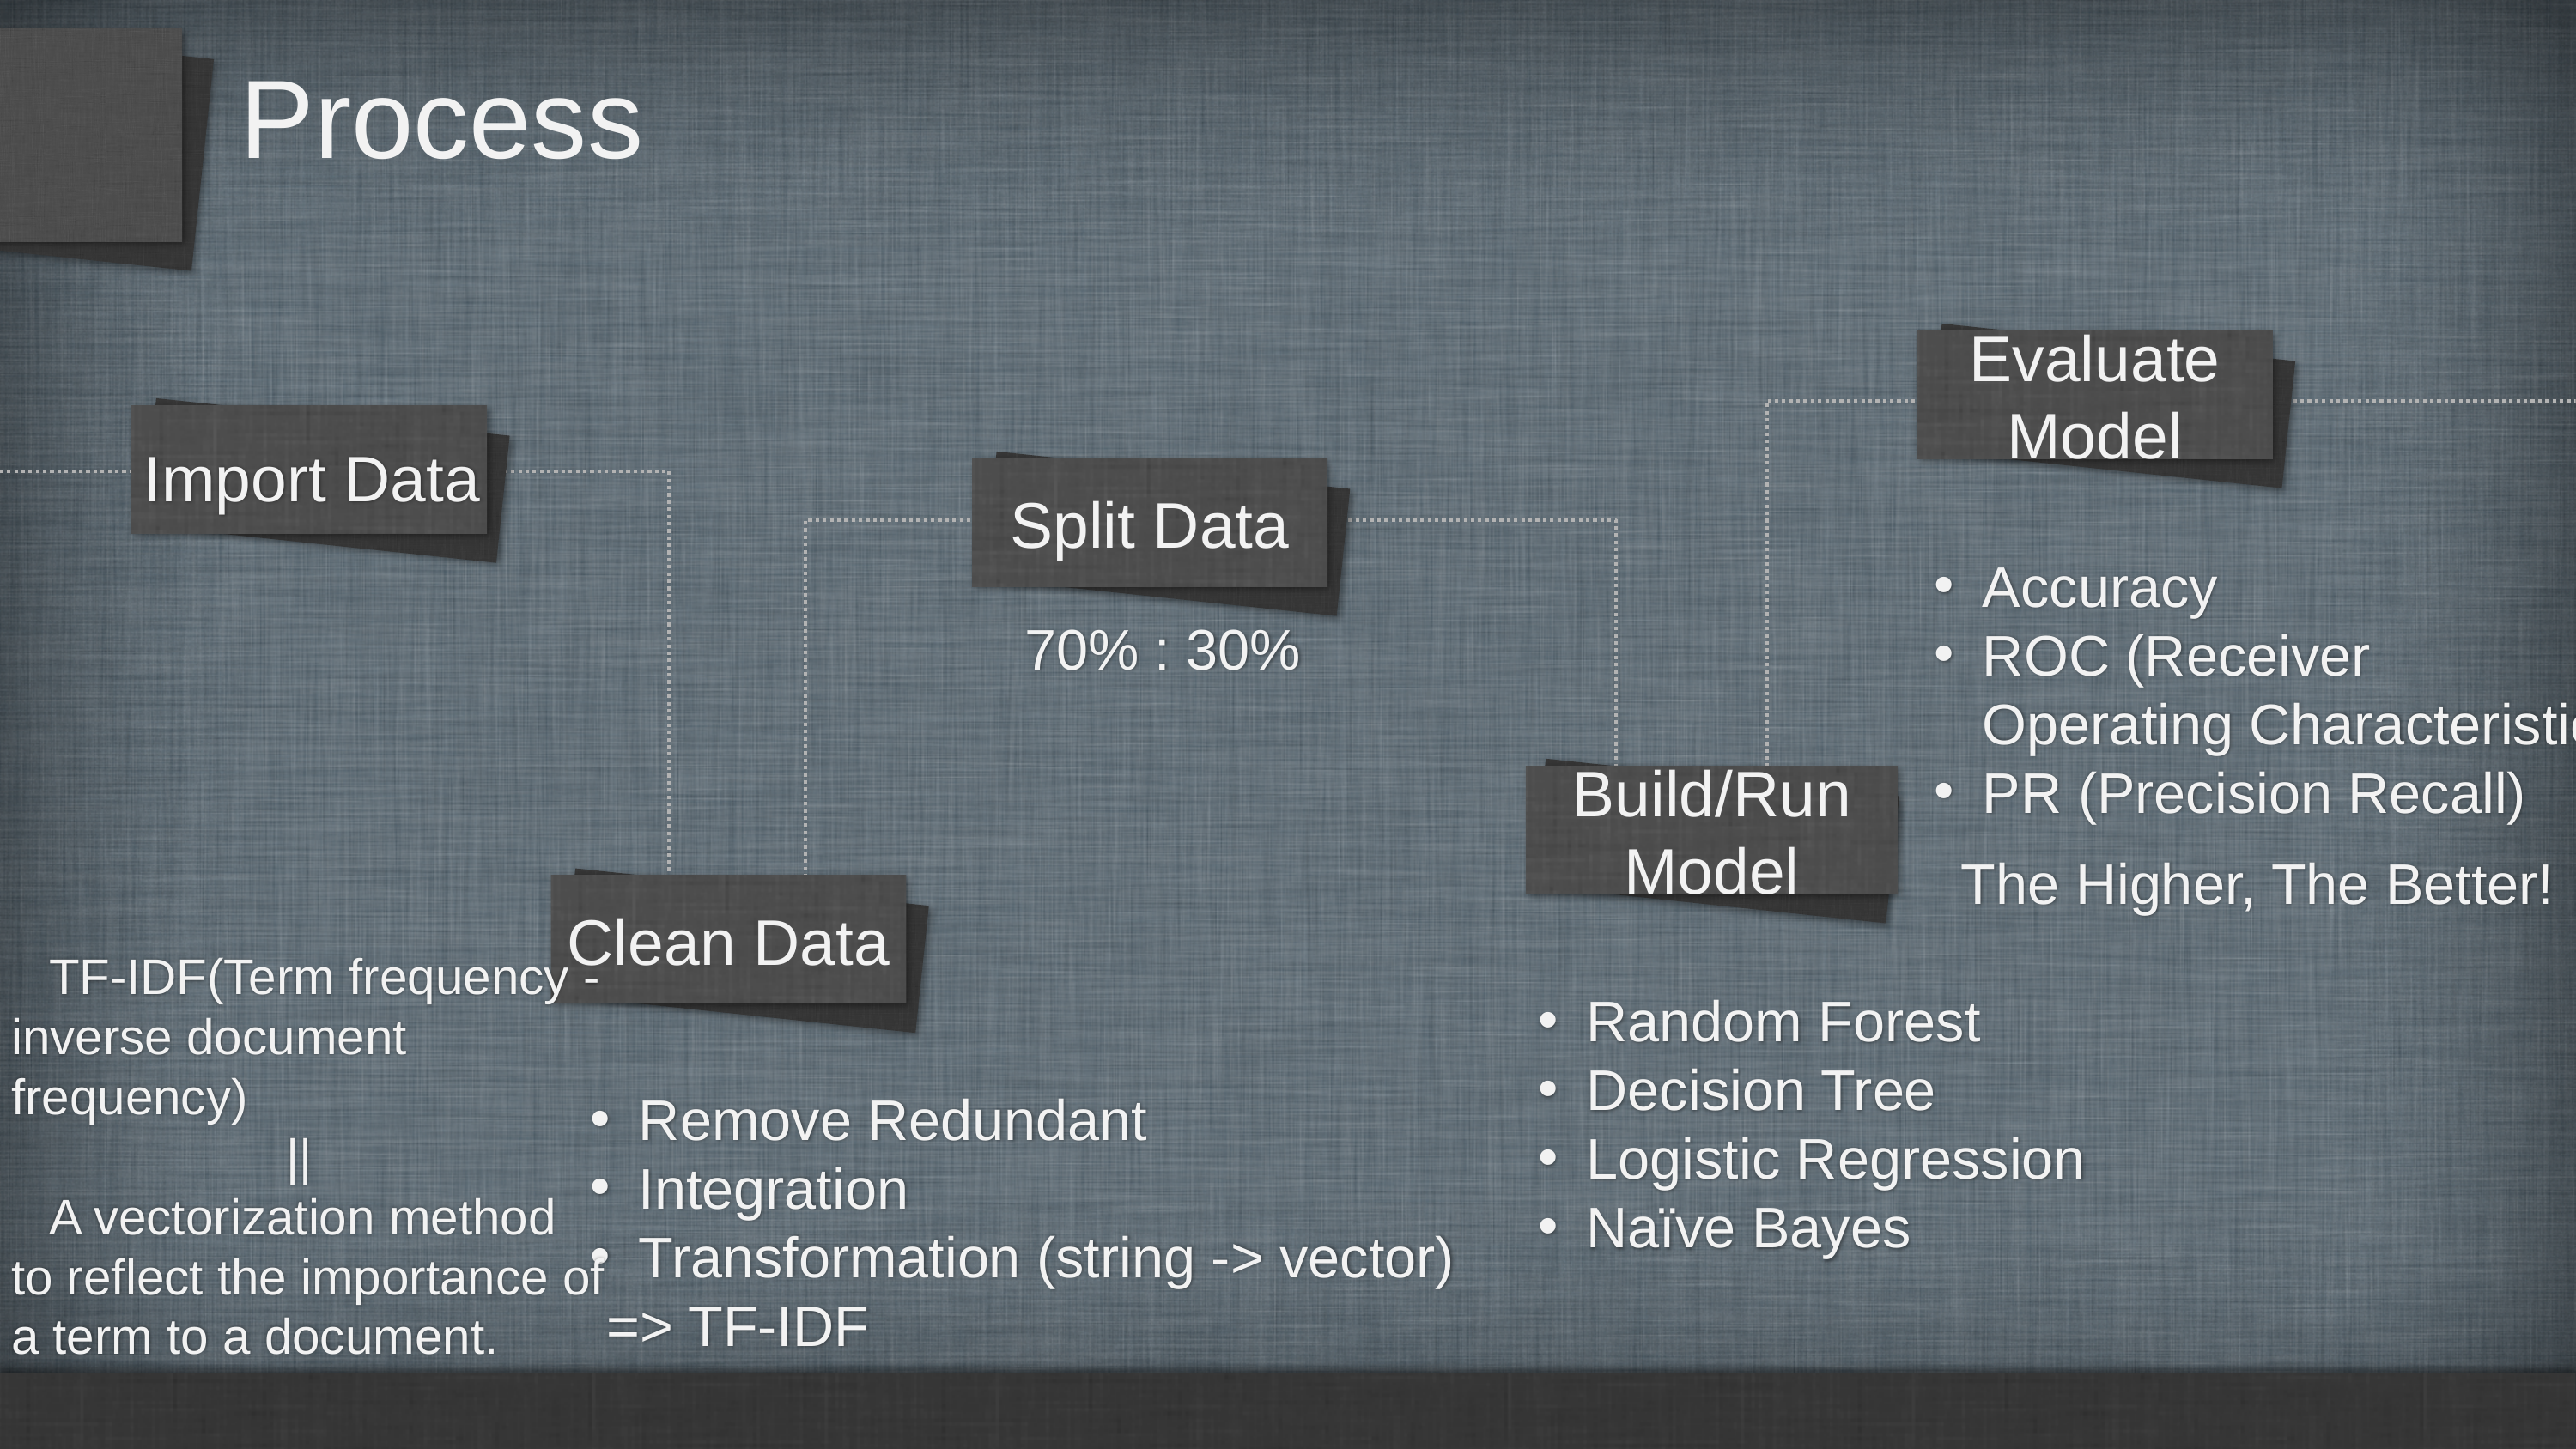

# Process
Evaluate Model

Import Data
Split Data

Accuracy
ROC (Receiver Operating Characteristic)
PR (Precision Recall)
 70% : 30%
​
Build/Run Model

The Higher, The Better!
Clean Data

TF-IDF(Term frequency -inverse document frequency)
                 ||
A vectorization method to reflect the importance of a term to a document.
Random Forest
Decision Tree
Logistic Regression
Naïve Bayes
Remove Redundant
Integration
Transformation (string -> vector)
 => TF-IDF